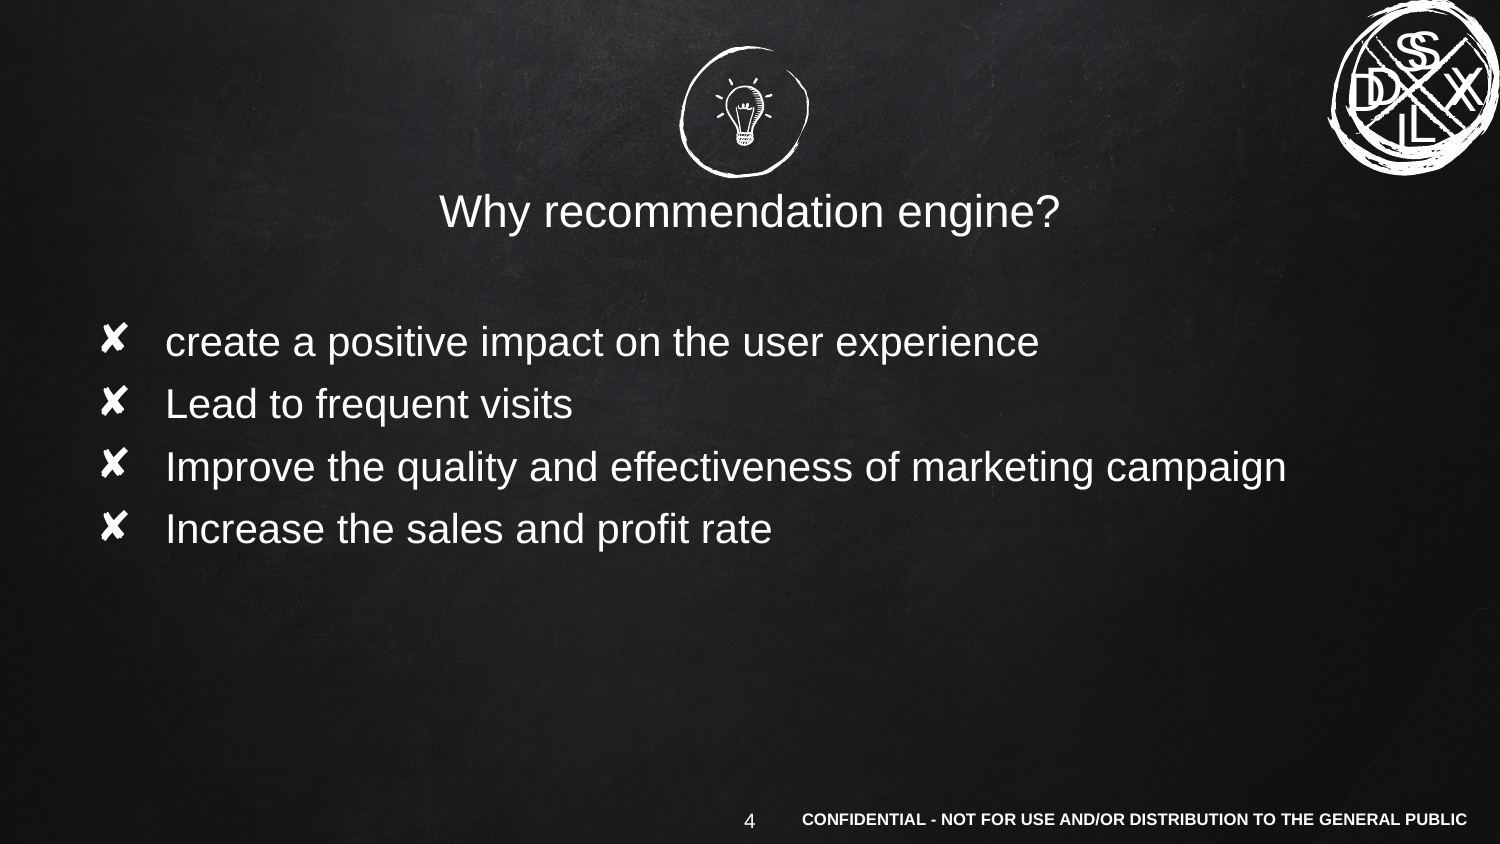

S
D
X
L

# Why recommendation engine?

create a positive impact on the user experience
Lead to frequent visits
Improve the quality and effectiveness of marketing campaign
Increase the sales and profit rate

4